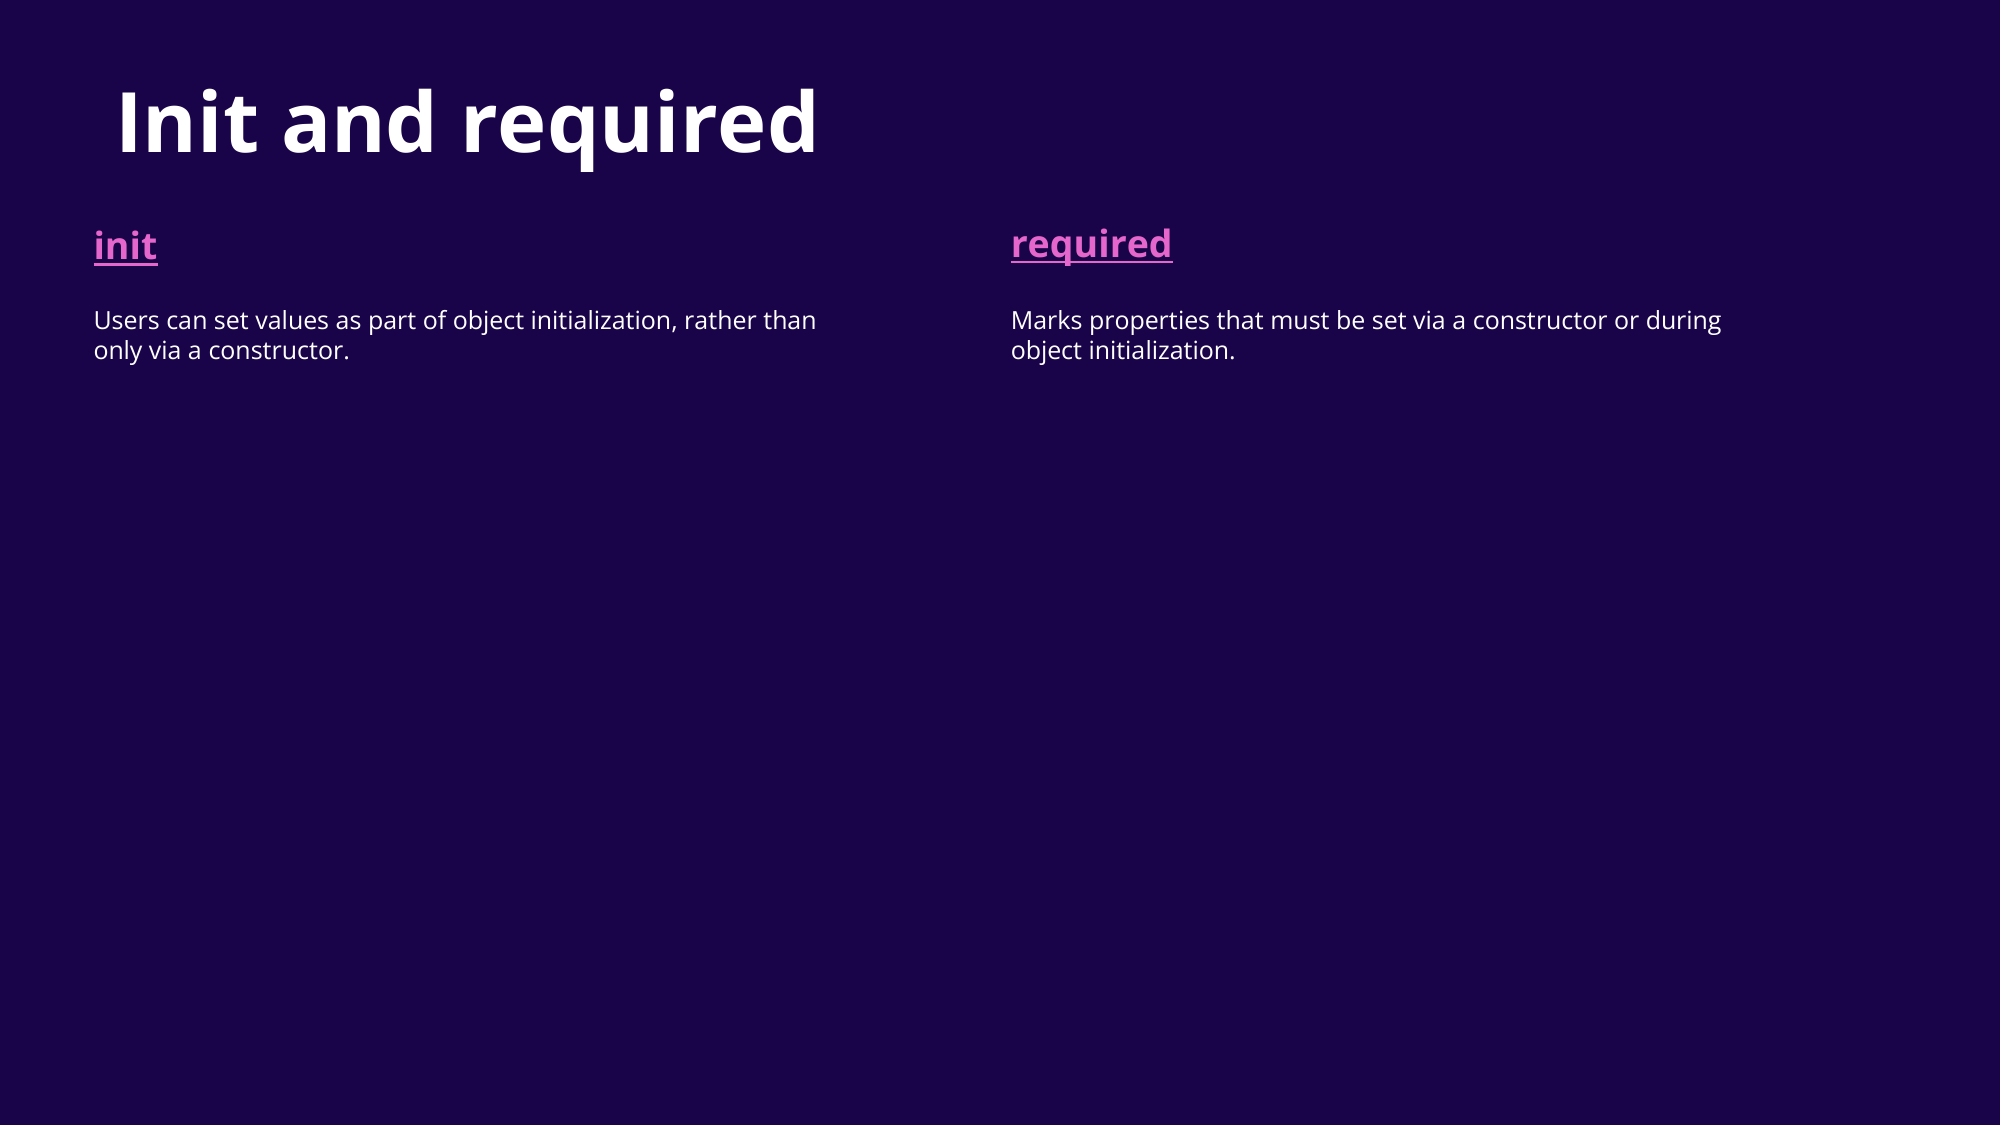

# Init and required
required
init
Users can set values as part of object initialization, rather than only via a constructor.
Marks properties that must be set via a constructor or during object initialization.